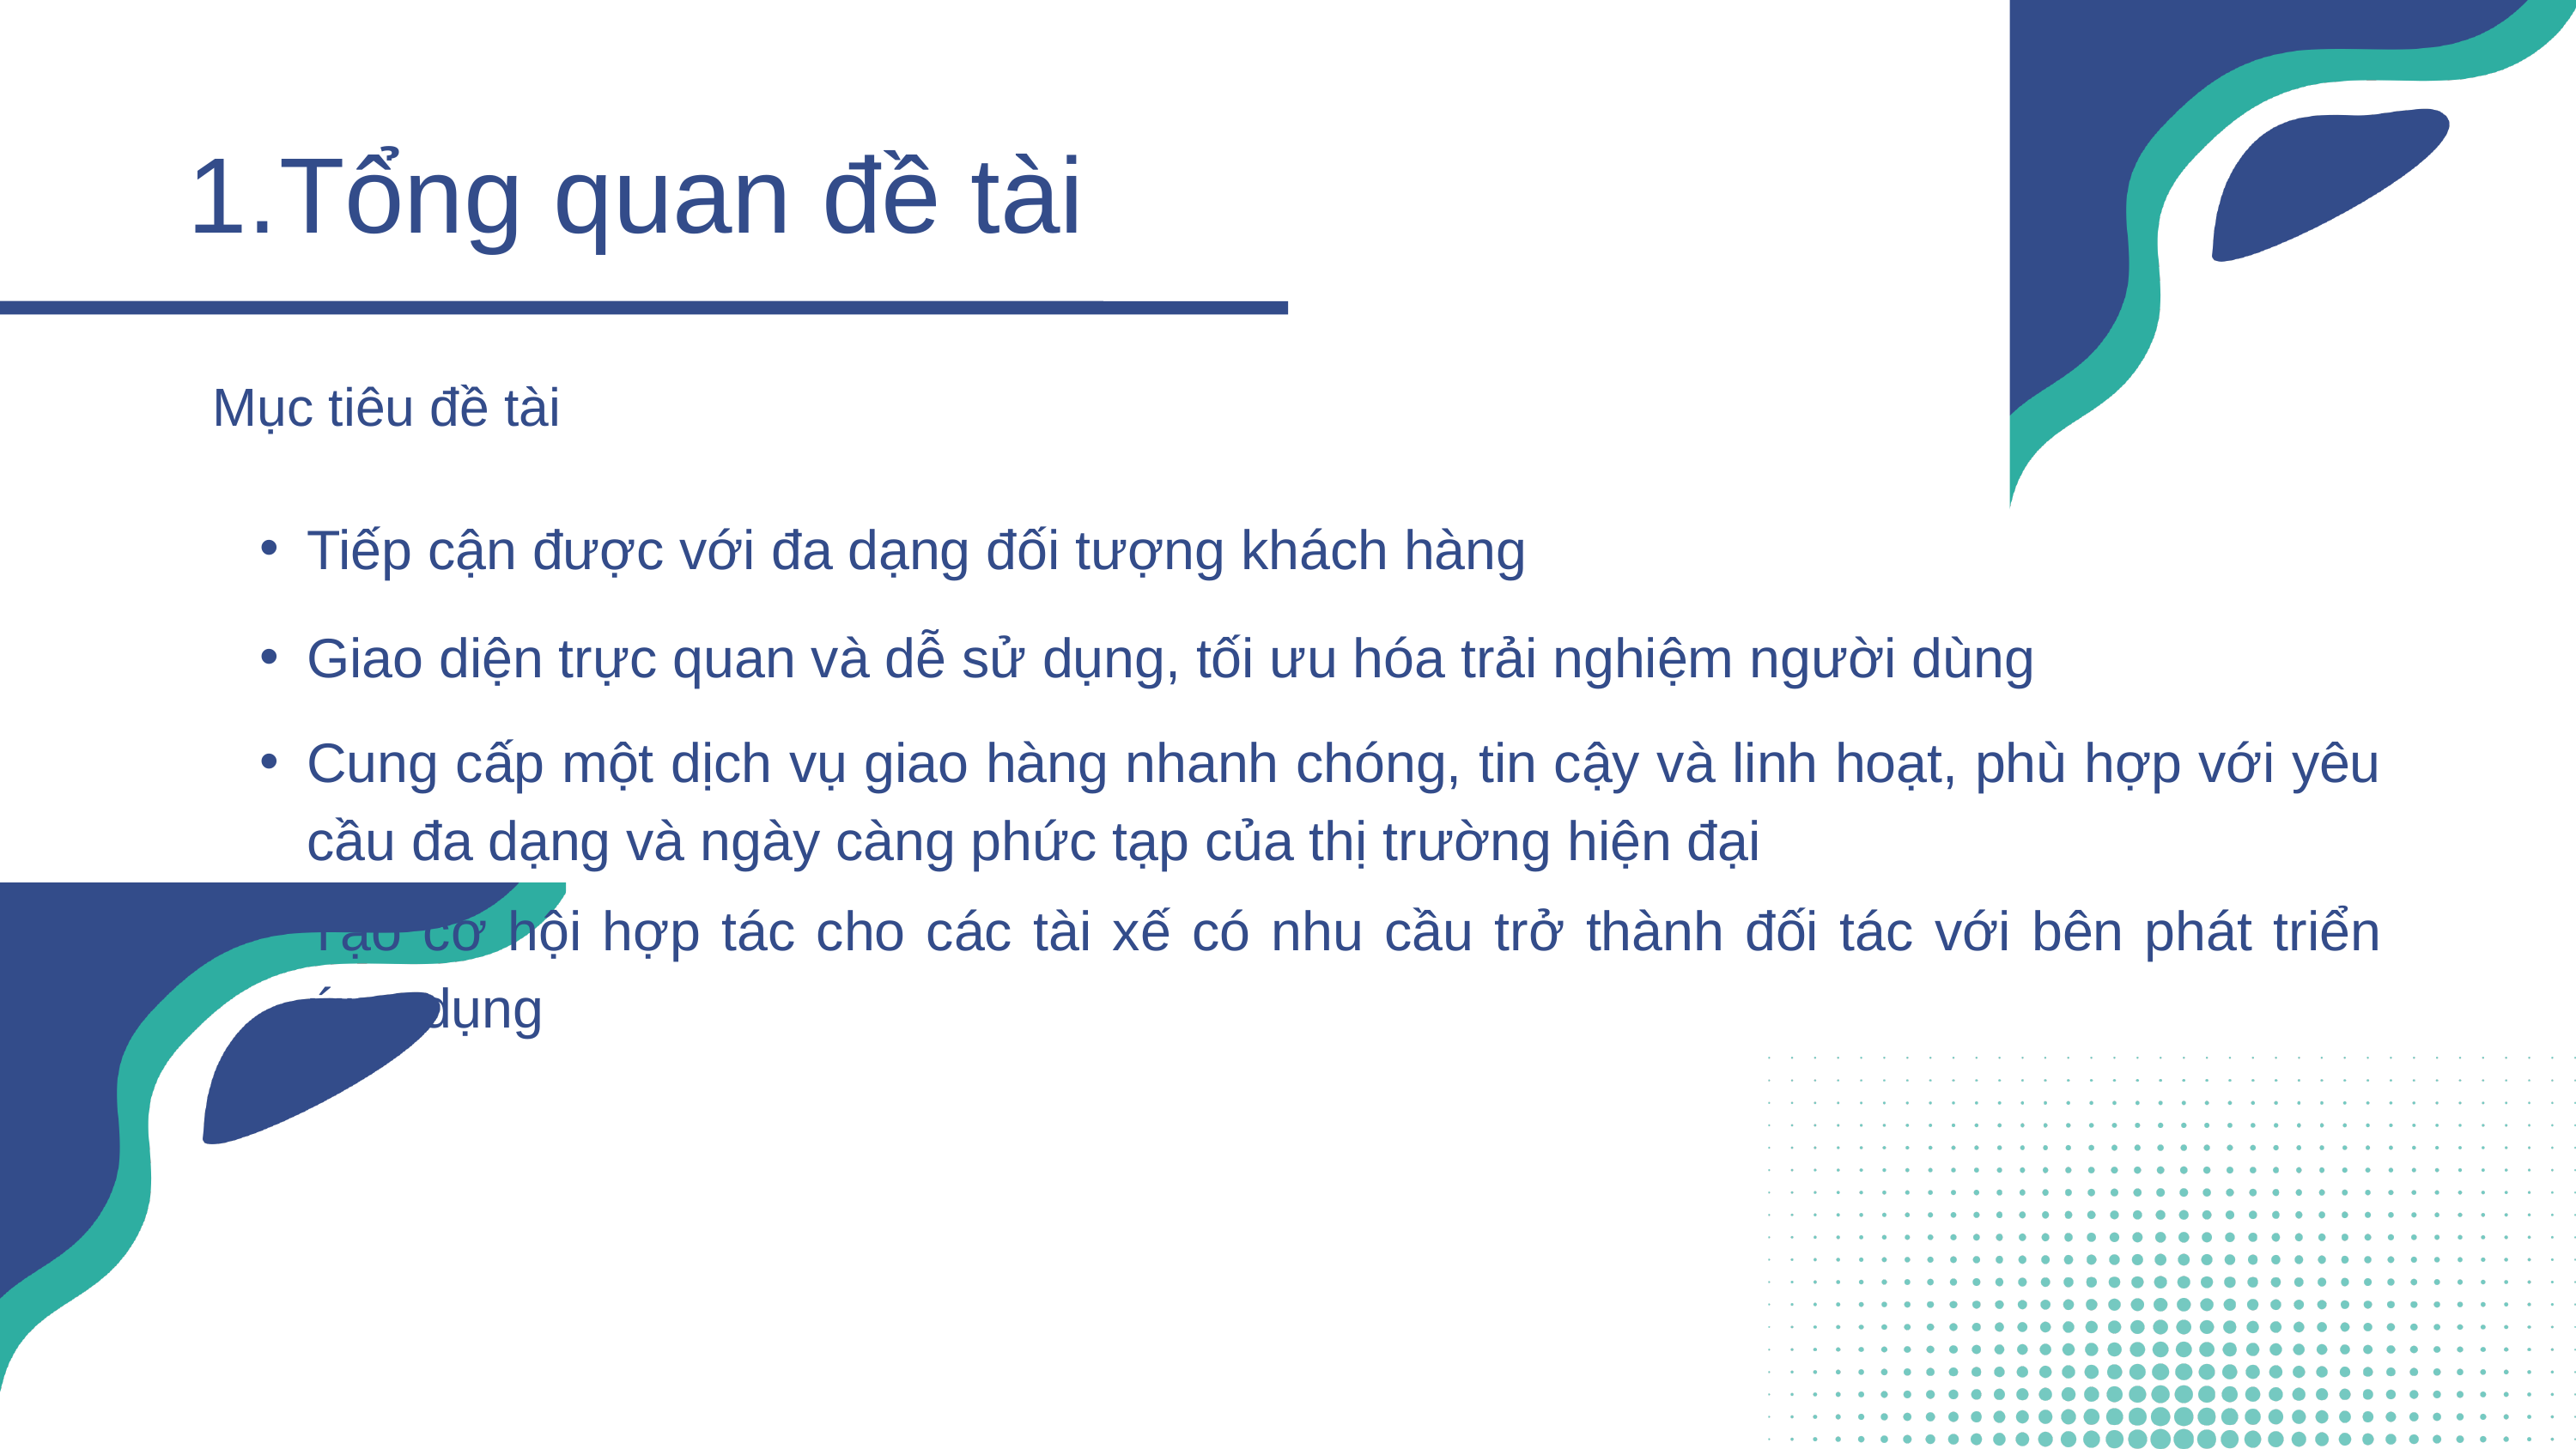

Tổng quan đề tài

Mục tiêu đề tài
Tiếp cận được với đa dạng đối tượng khách hàng
Giao diện trực quan và dễ sử dụng, tối ưu hóa trải nghiệm người dùng
Cung cấp một dịch vụ giao hàng nhanh chóng, tin cậy và linh hoạt, phù hợp với yêu cầu đa dạng và ngày càng phức tạp của thị trường hiện đại

Tạo cơ hội hợp tác cho các tài xế có nhu cầu trở thành đối tác với bên phát triển ứng dụng